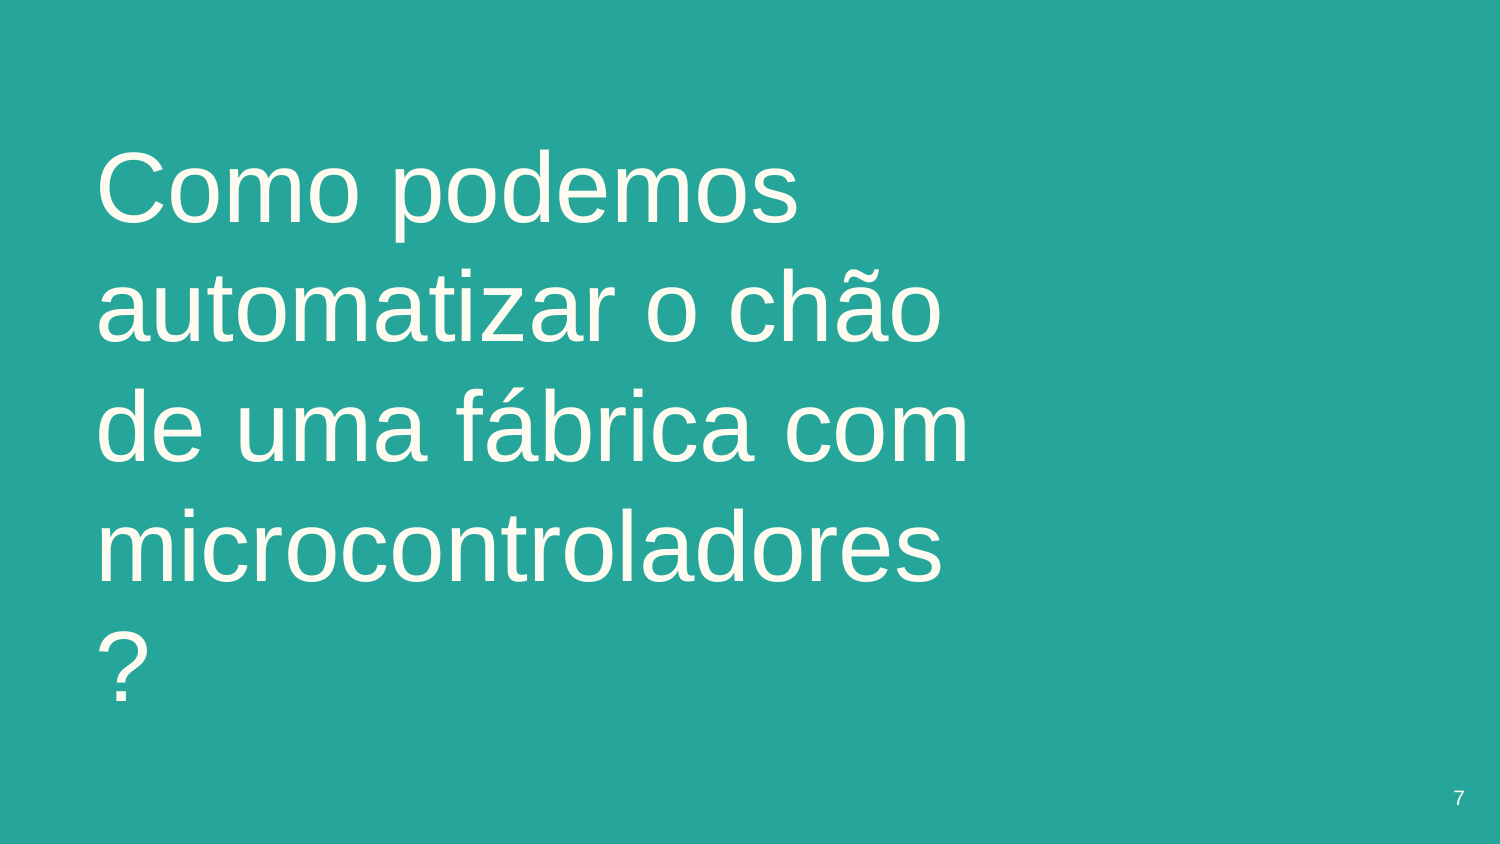

# Como podemos automatizar o chão de uma fábrica com microcontroladores?
7